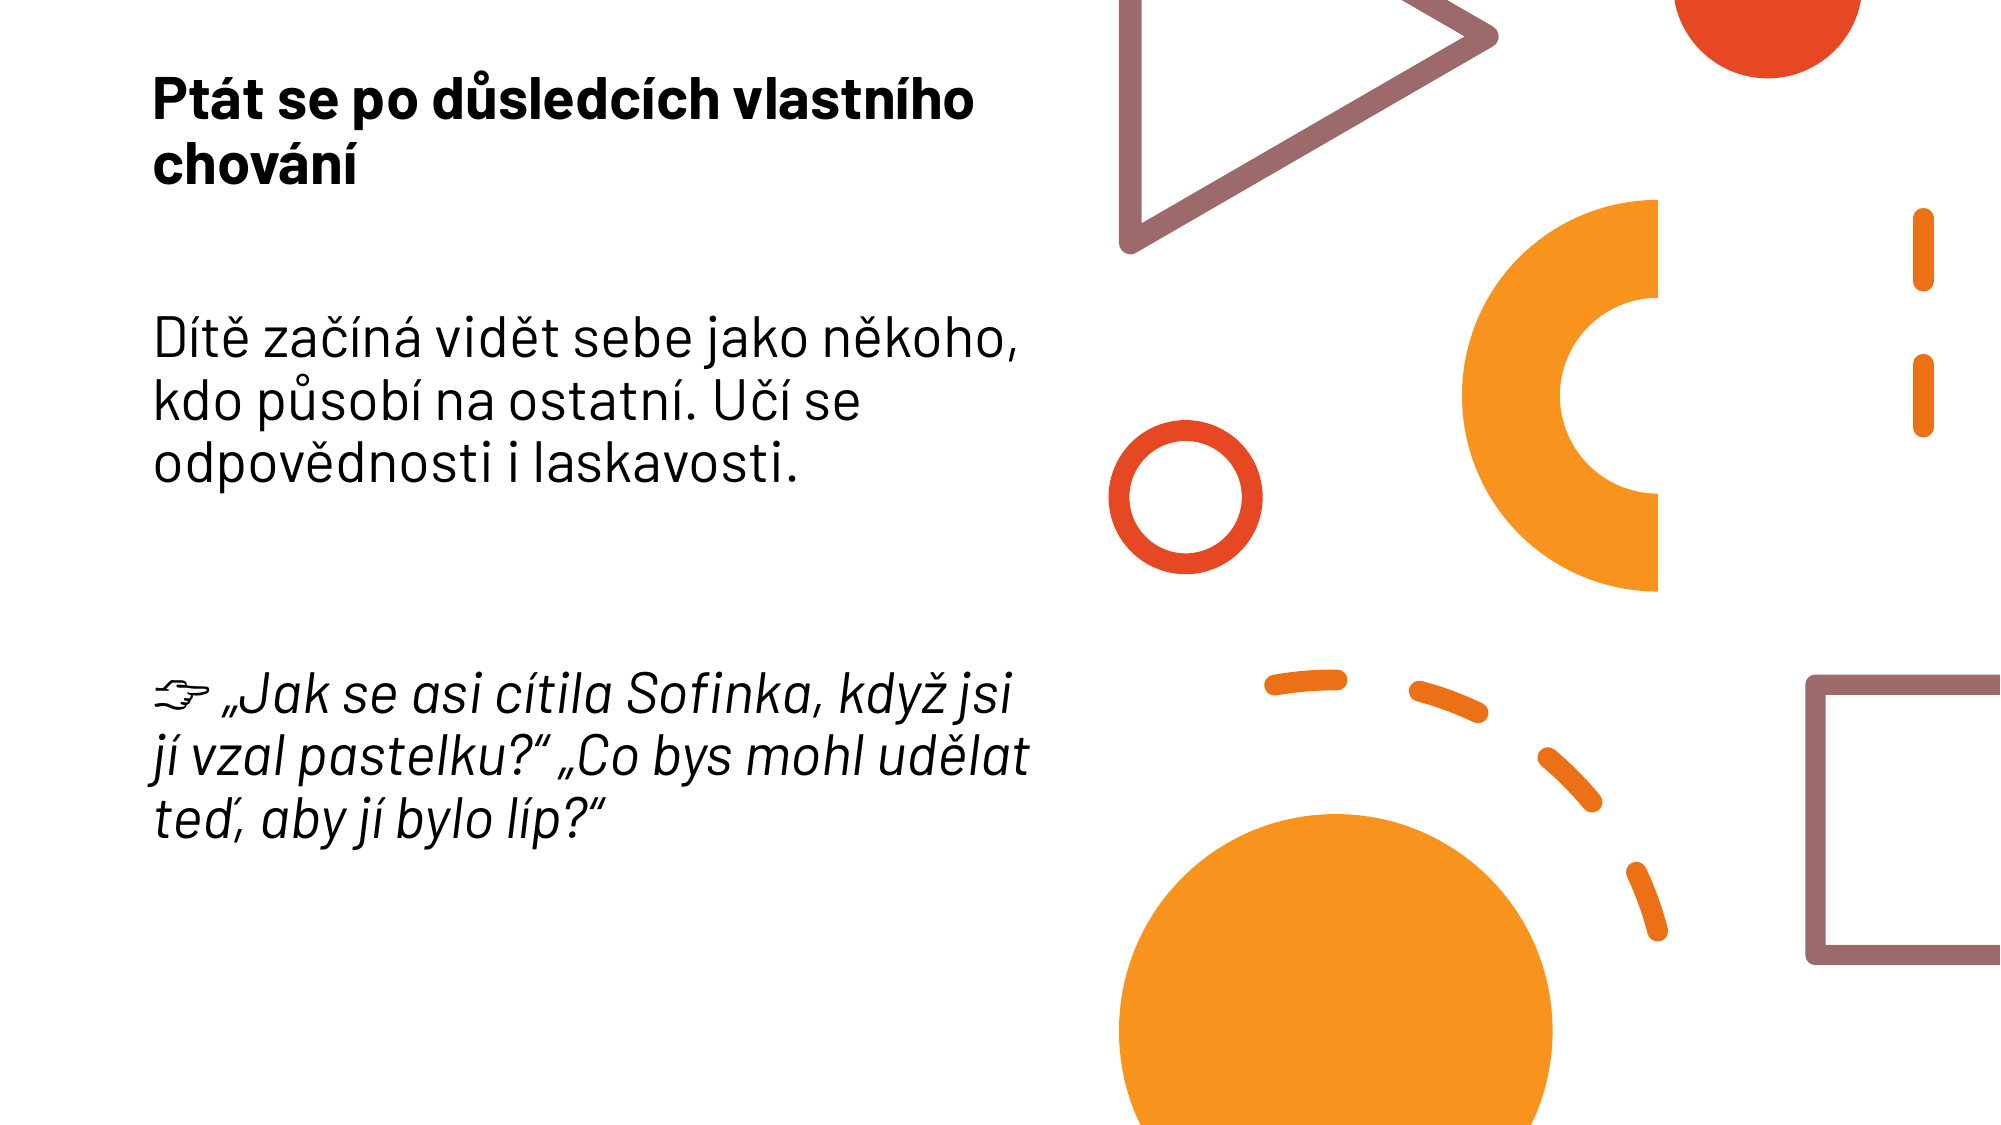

# Ptát se po důsledcích vlastního chování

Dítě začíná vidět sebe jako někoho, kdo působí na ostatní. Učí se odpovědnosti i laskavosti.

👉 „Jak se asi cítila Sofinka, když jsi jí vzal pastelku?“ „Co bys mohl udělat teď, aby jí bylo líp?“